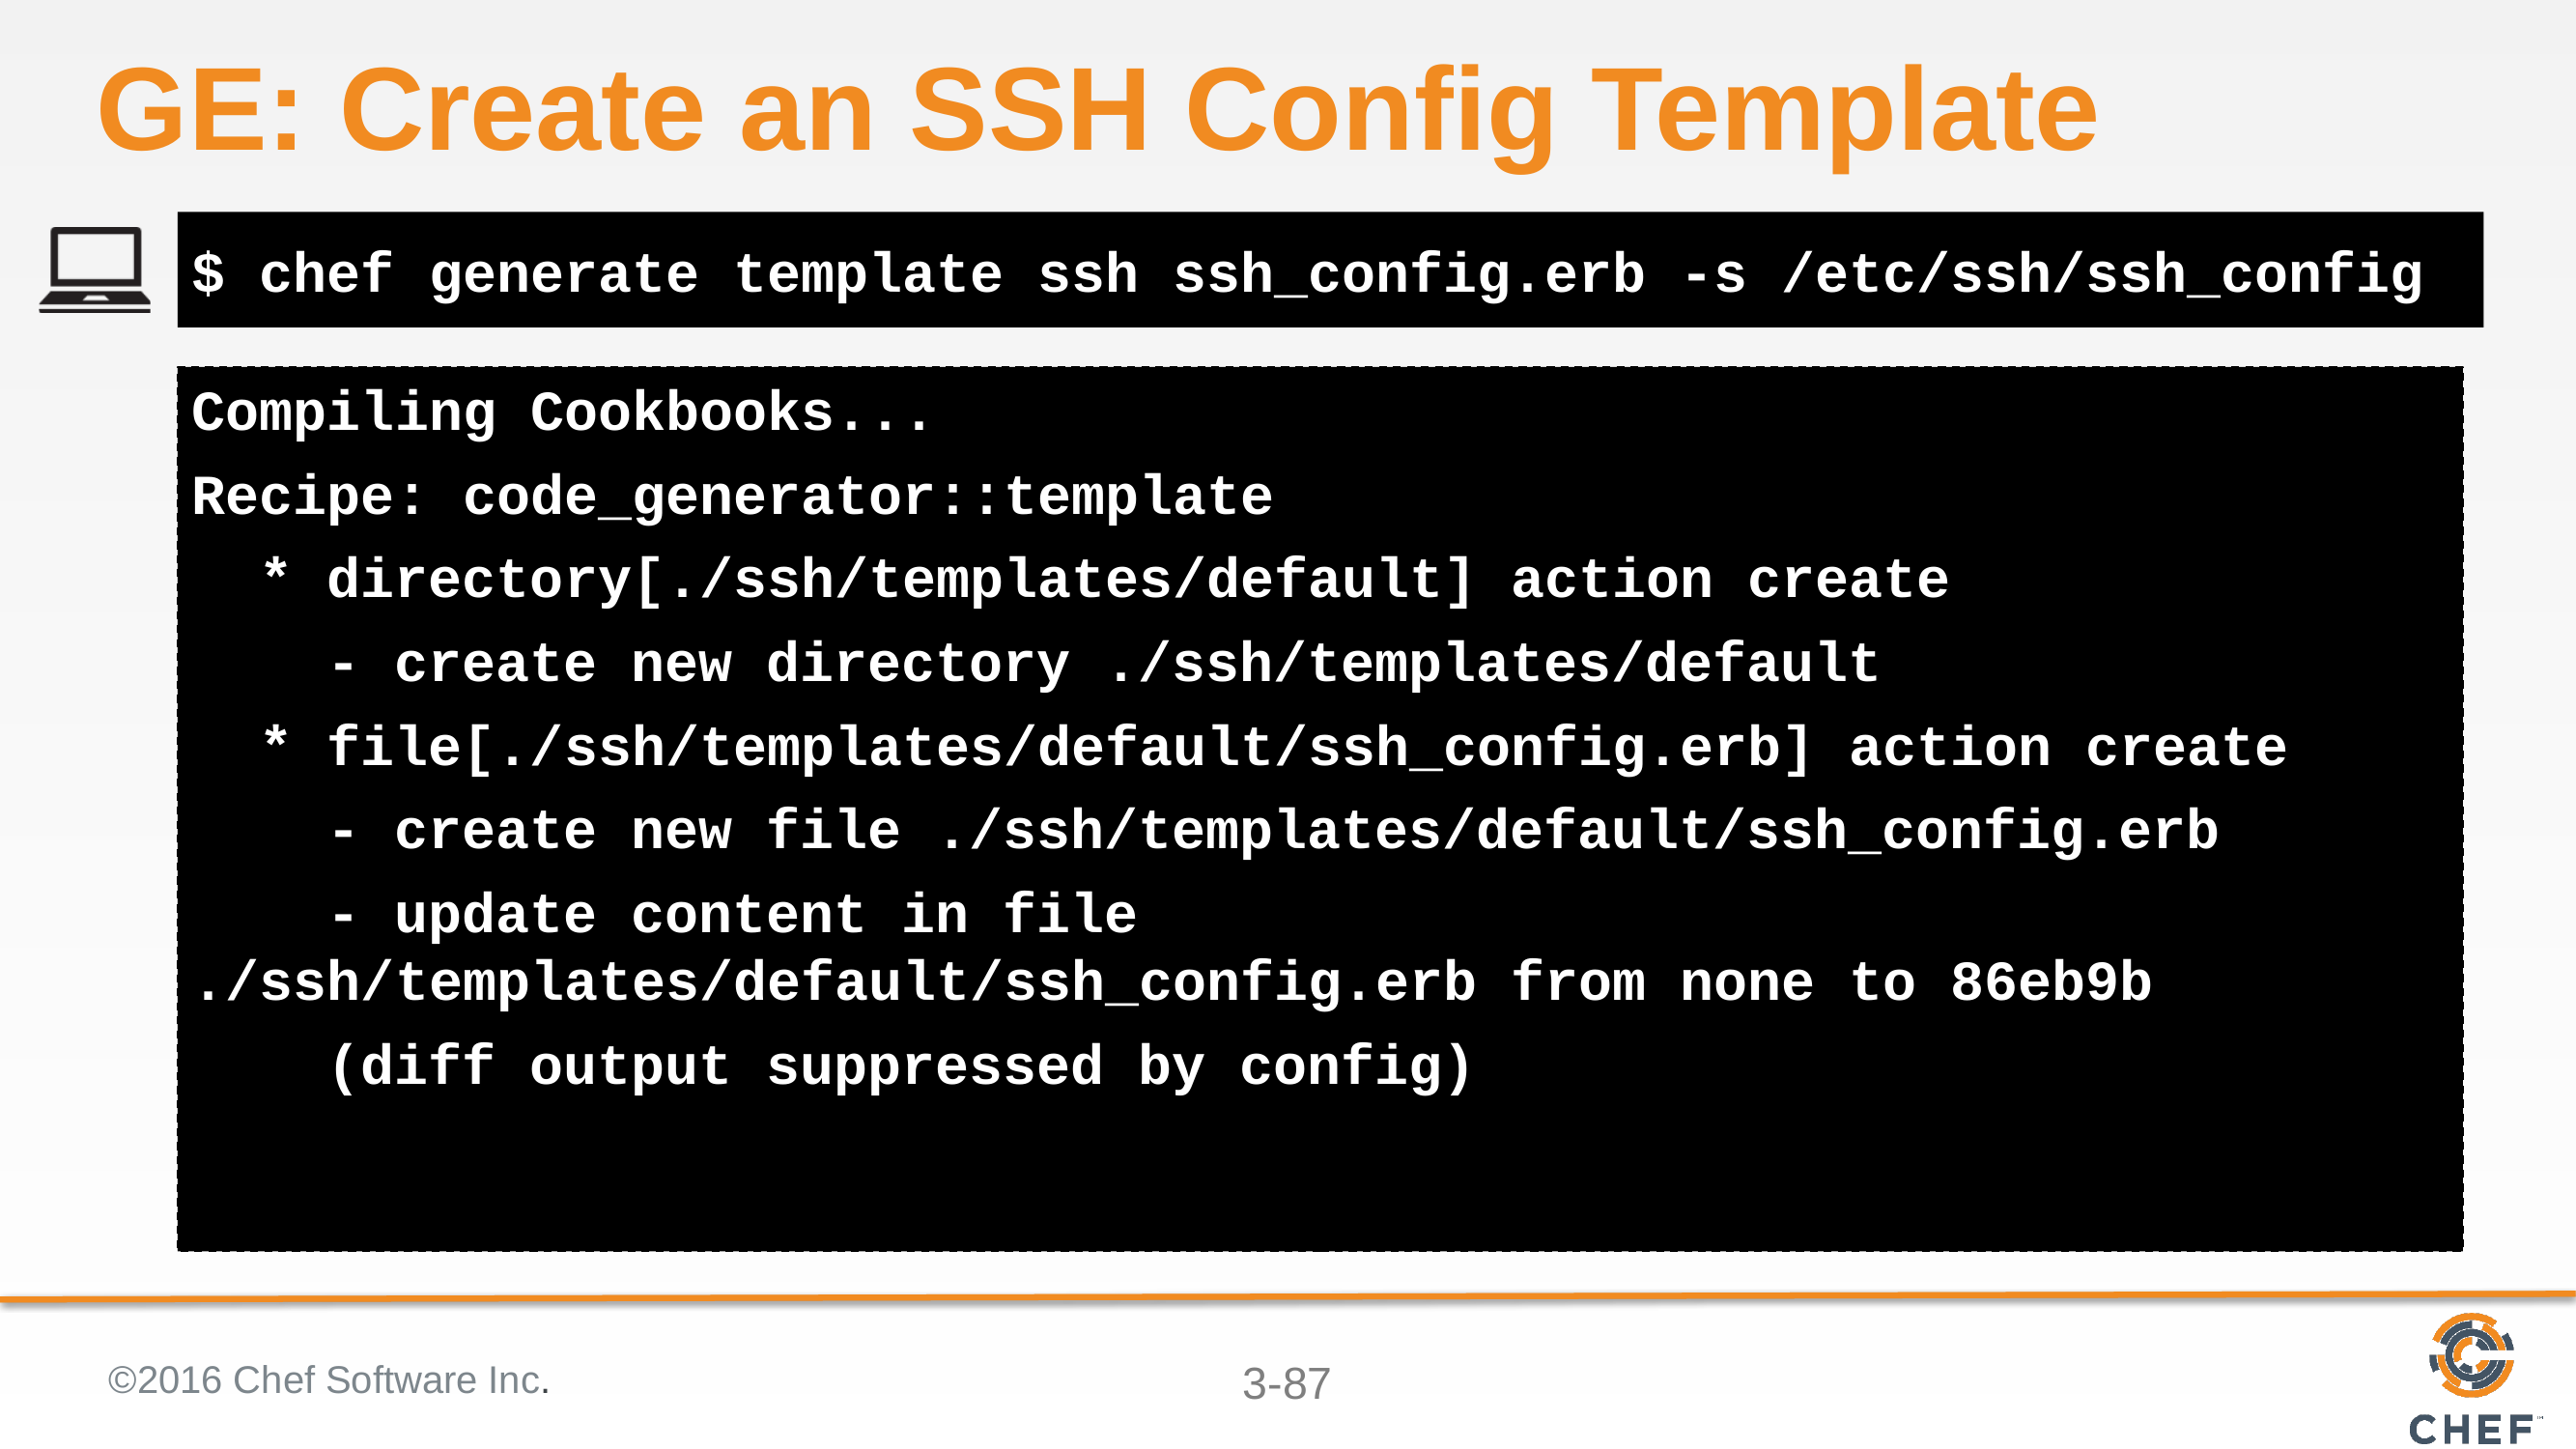

# GE: Create an SSH Config Template
$ chef generate template ssh ssh_config.erb -s /etc/ssh/ssh_config
Compiling Cookbooks...
Recipe: code_generator::template
  * directory[./ssh/templates/default] action create
    - create new directory ./ssh/templates/default
  * file[./ssh/templates/default/ssh_config.erb] action create
    - create new file ./ssh/templates/default/ssh_config.erb
    - update content in file ./ssh/templates/default/ssh_config.erb from none to 86eb9b
    (diff output suppressed by config)